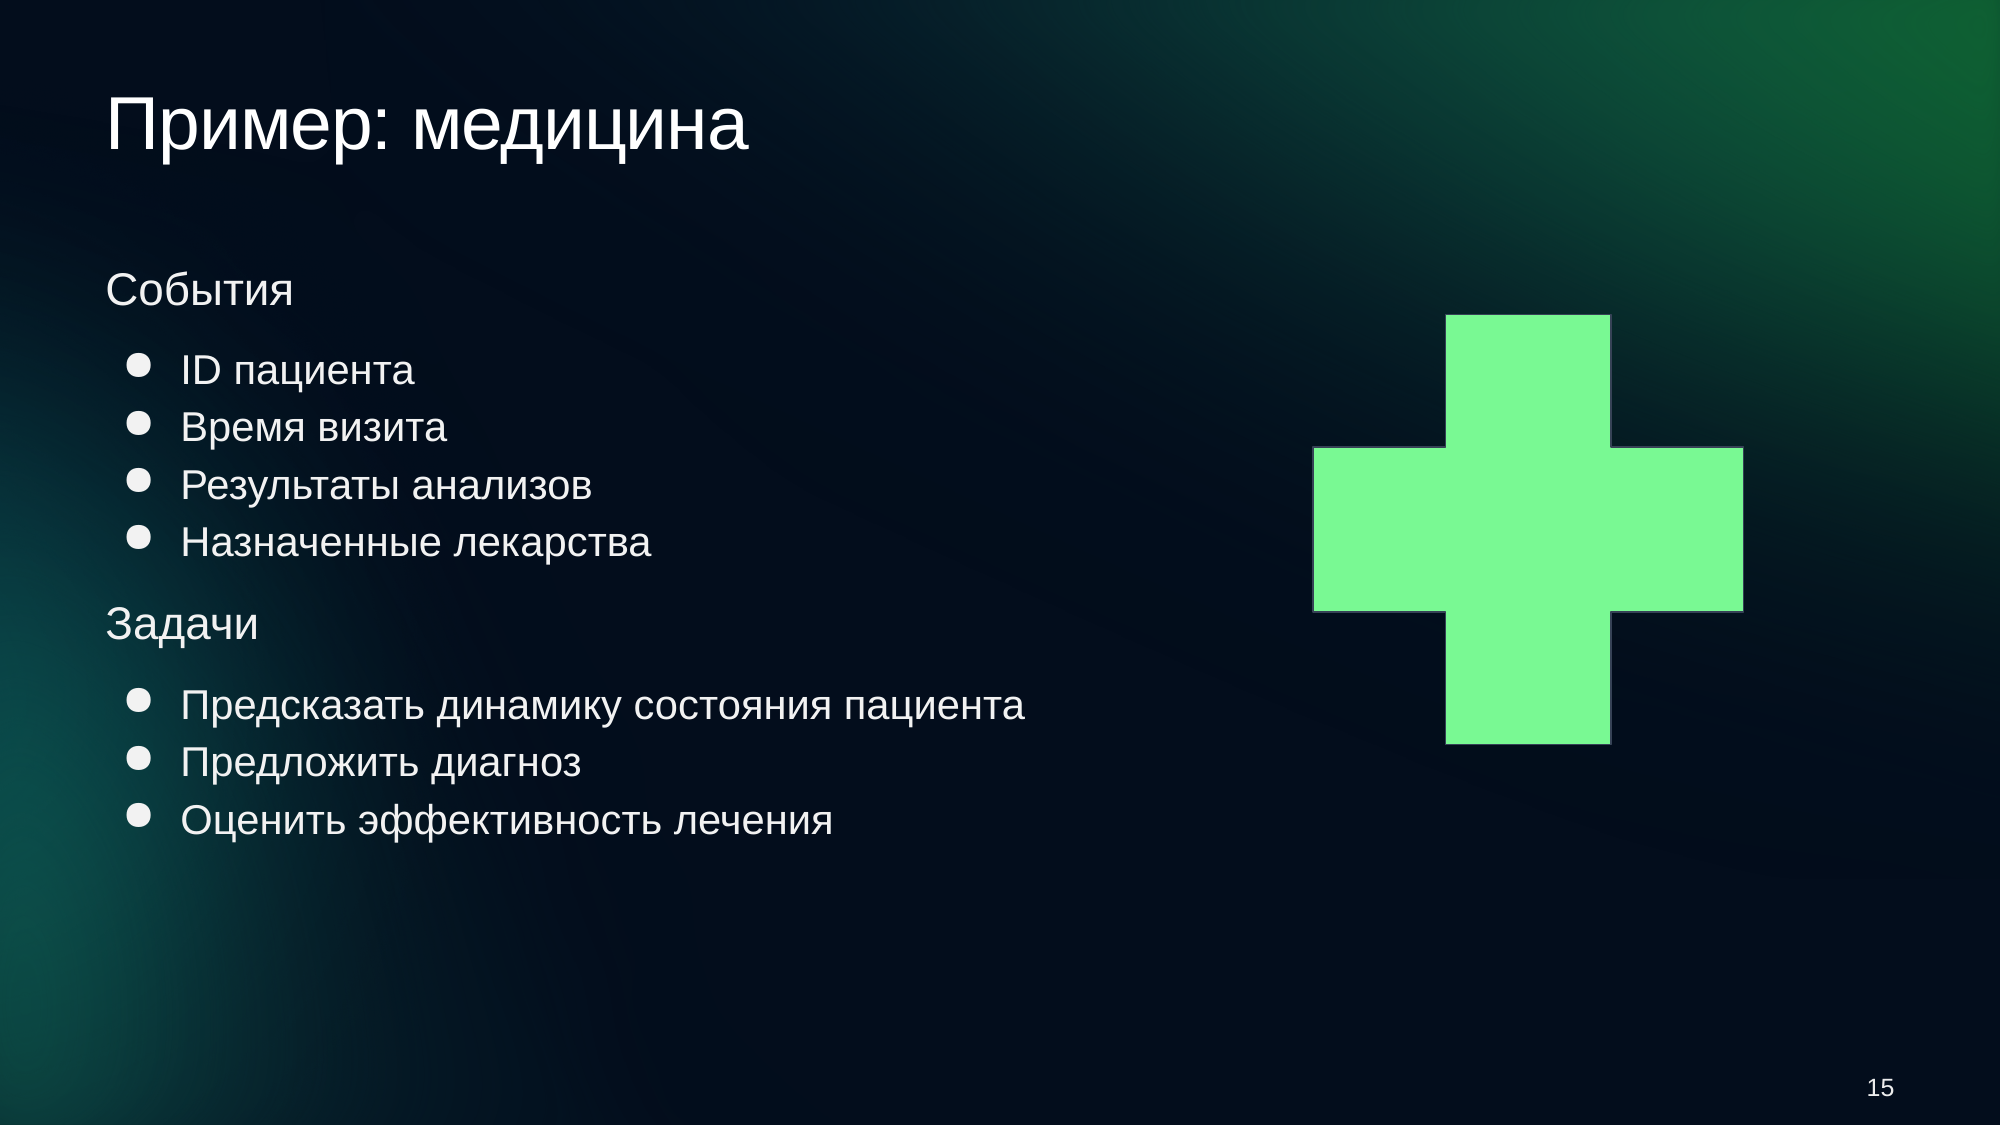

# Пример: медицина
События
ID пациента
Время визита
Результаты анализов
Назначенные лекарства
Задачи
Предсказать динамику состояния пациента
Предложить диагноз
Оценить эффективность лечения

15